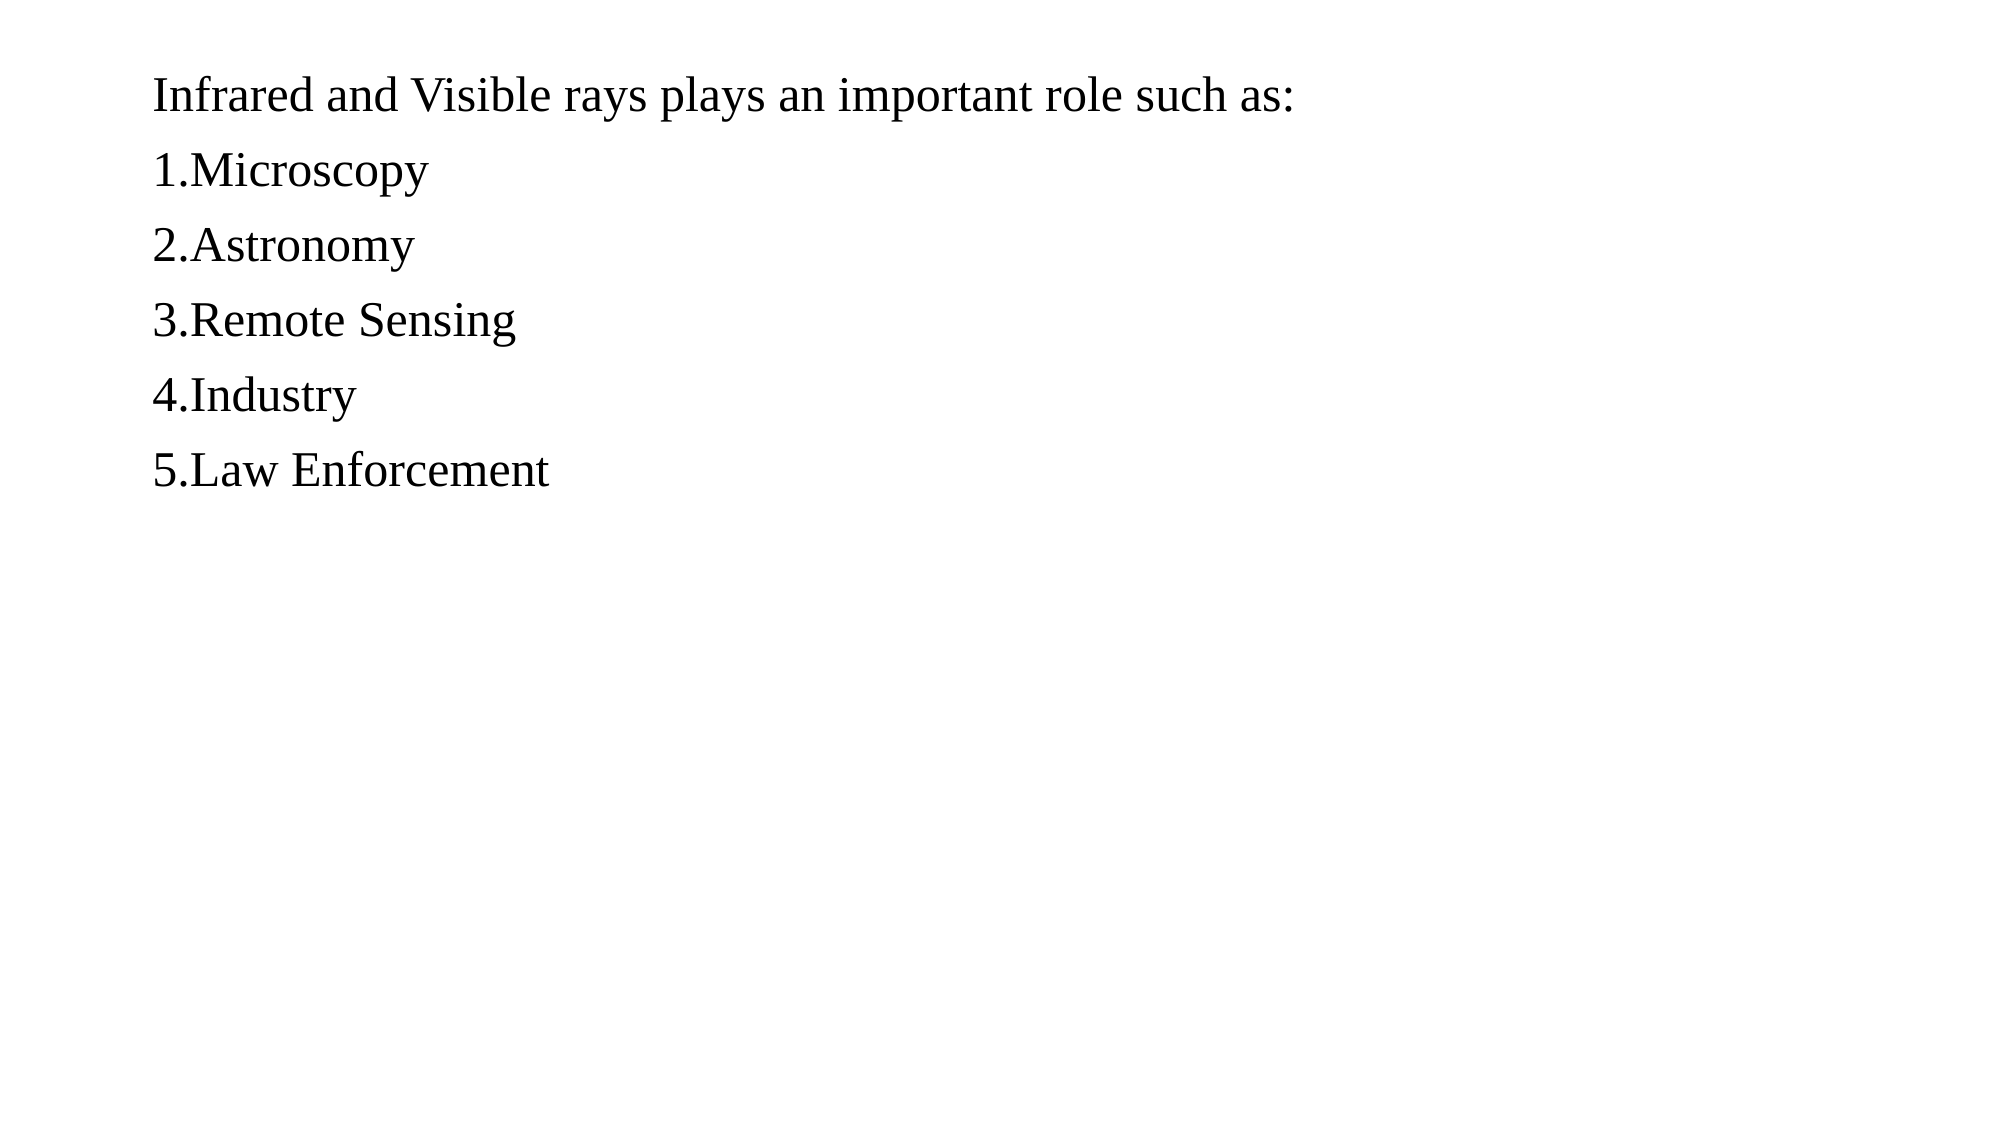

Infrared and Visible rays plays an important role such as:
1.Microscopy
2.Astronomy
3.Remote Sensing
4.Industry
5.Law Enforcement